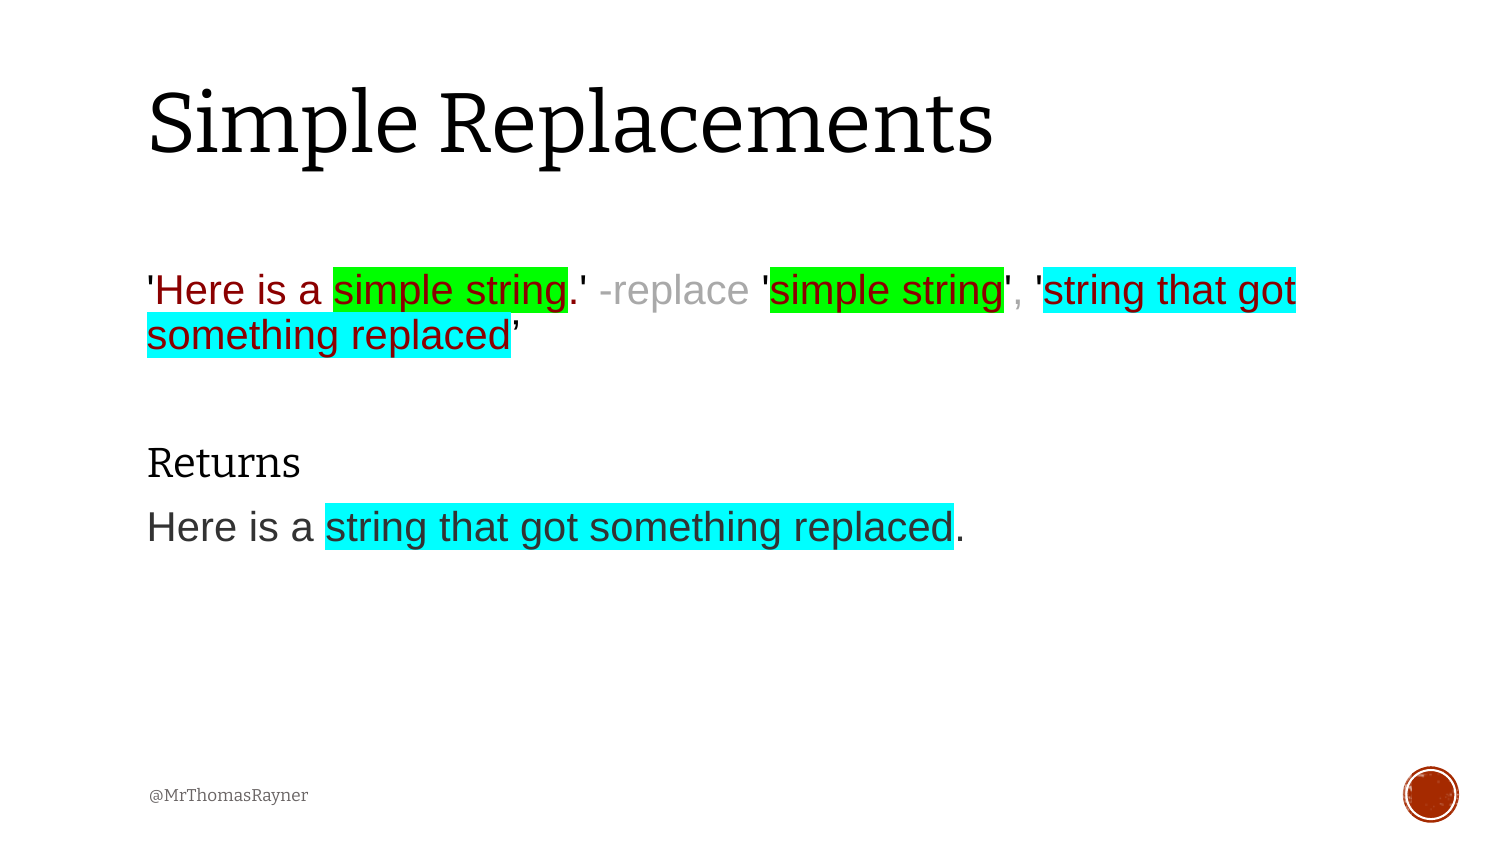

# Simple Replacements
'Here is a simple string.' -replace 'simple string', 'string that got something replaced’

Returns
Here is a string that got something replaced.
@MrThomasRayner